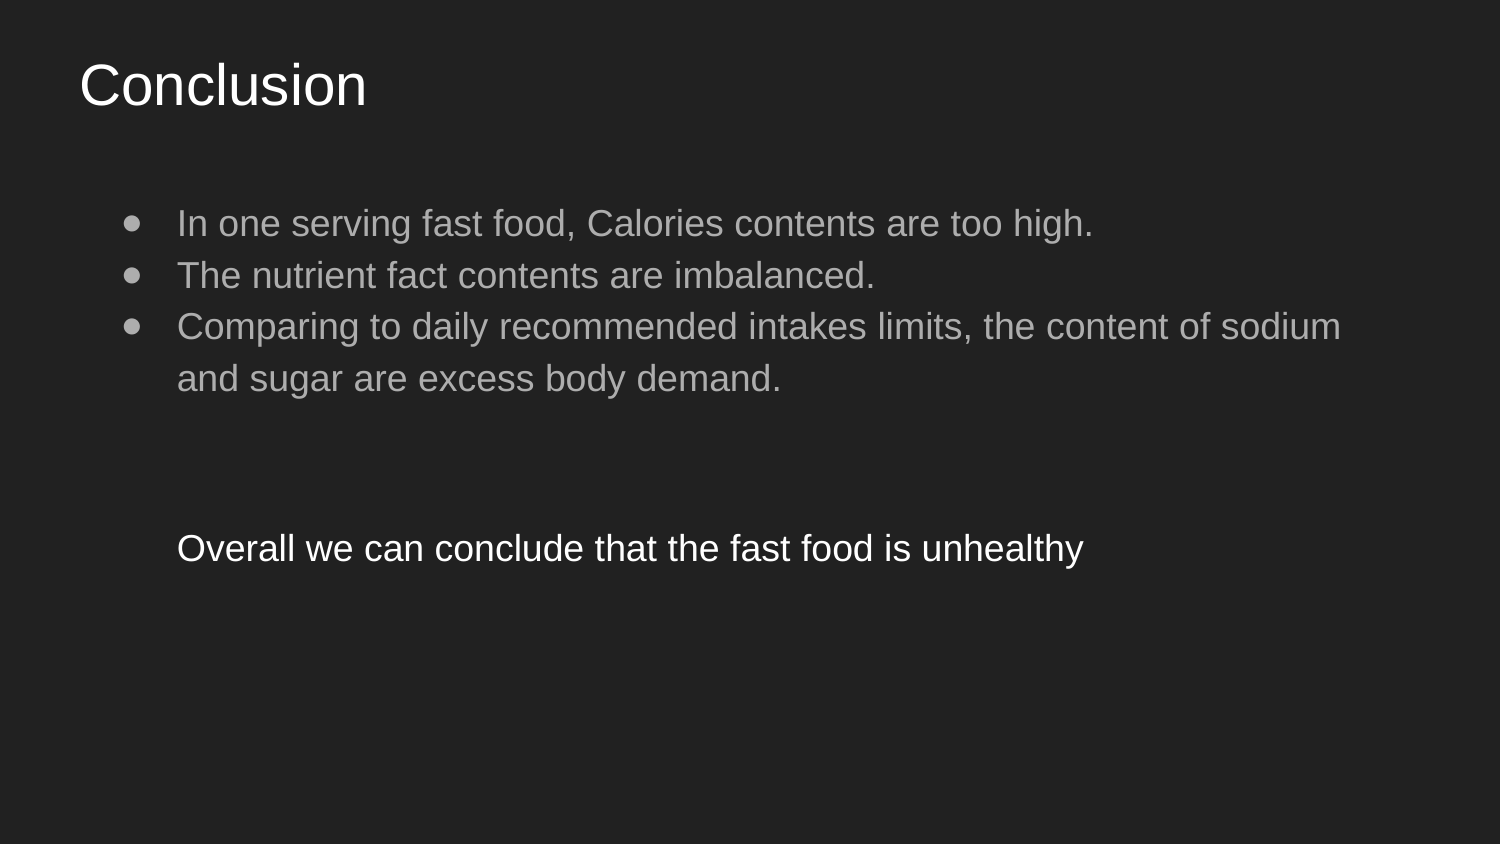

Conclusion

In one serving fast food, Calories contents are too high.
The nutrient fact contents are imbalanced.
Comparing to daily recommended intakes limits, the content of sodium and sugar are excess body demand.

Overall we can conclude that the fast food is unhealthy